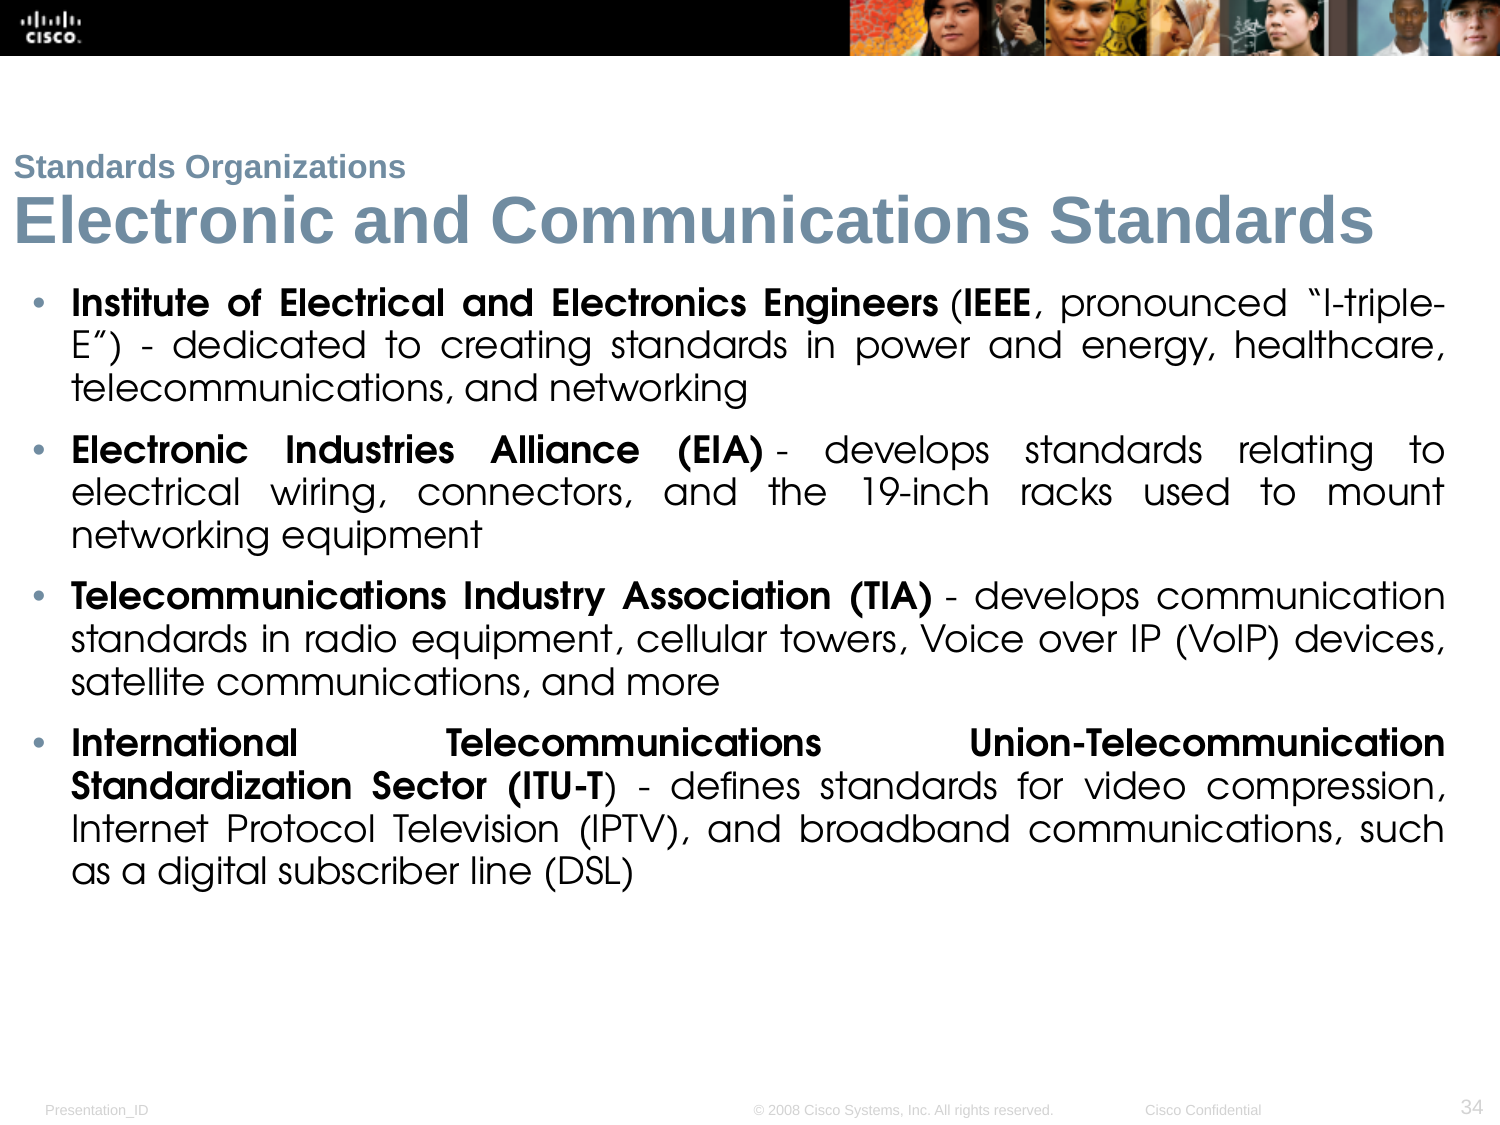

# Standards Organizations Electronic and Communications Standards
Institute of Electrical and Electronics Engineers (IEEE, pronounced “I-triple-E”) - dedicated to creating standards in power and energy, healthcare, telecommunications, and networking
Electronic Industries Alliance (EIA) - develops standards relating to electrical wiring, connectors, and the 19-inch racks used to mount networking equipment
Telecommunications Industry Association (TIA) - develops communication standards in radio equipment, cellular towers, Voice over IP (VoIP) devices, satellite communications, and more
International Telecommunications Union-Telecommunication Standardization Sector (ITU-T) - defines standards for video compression, Internet Protocol Television (IPTV), and broadband communications, such as a digital subscriber line (DSL)